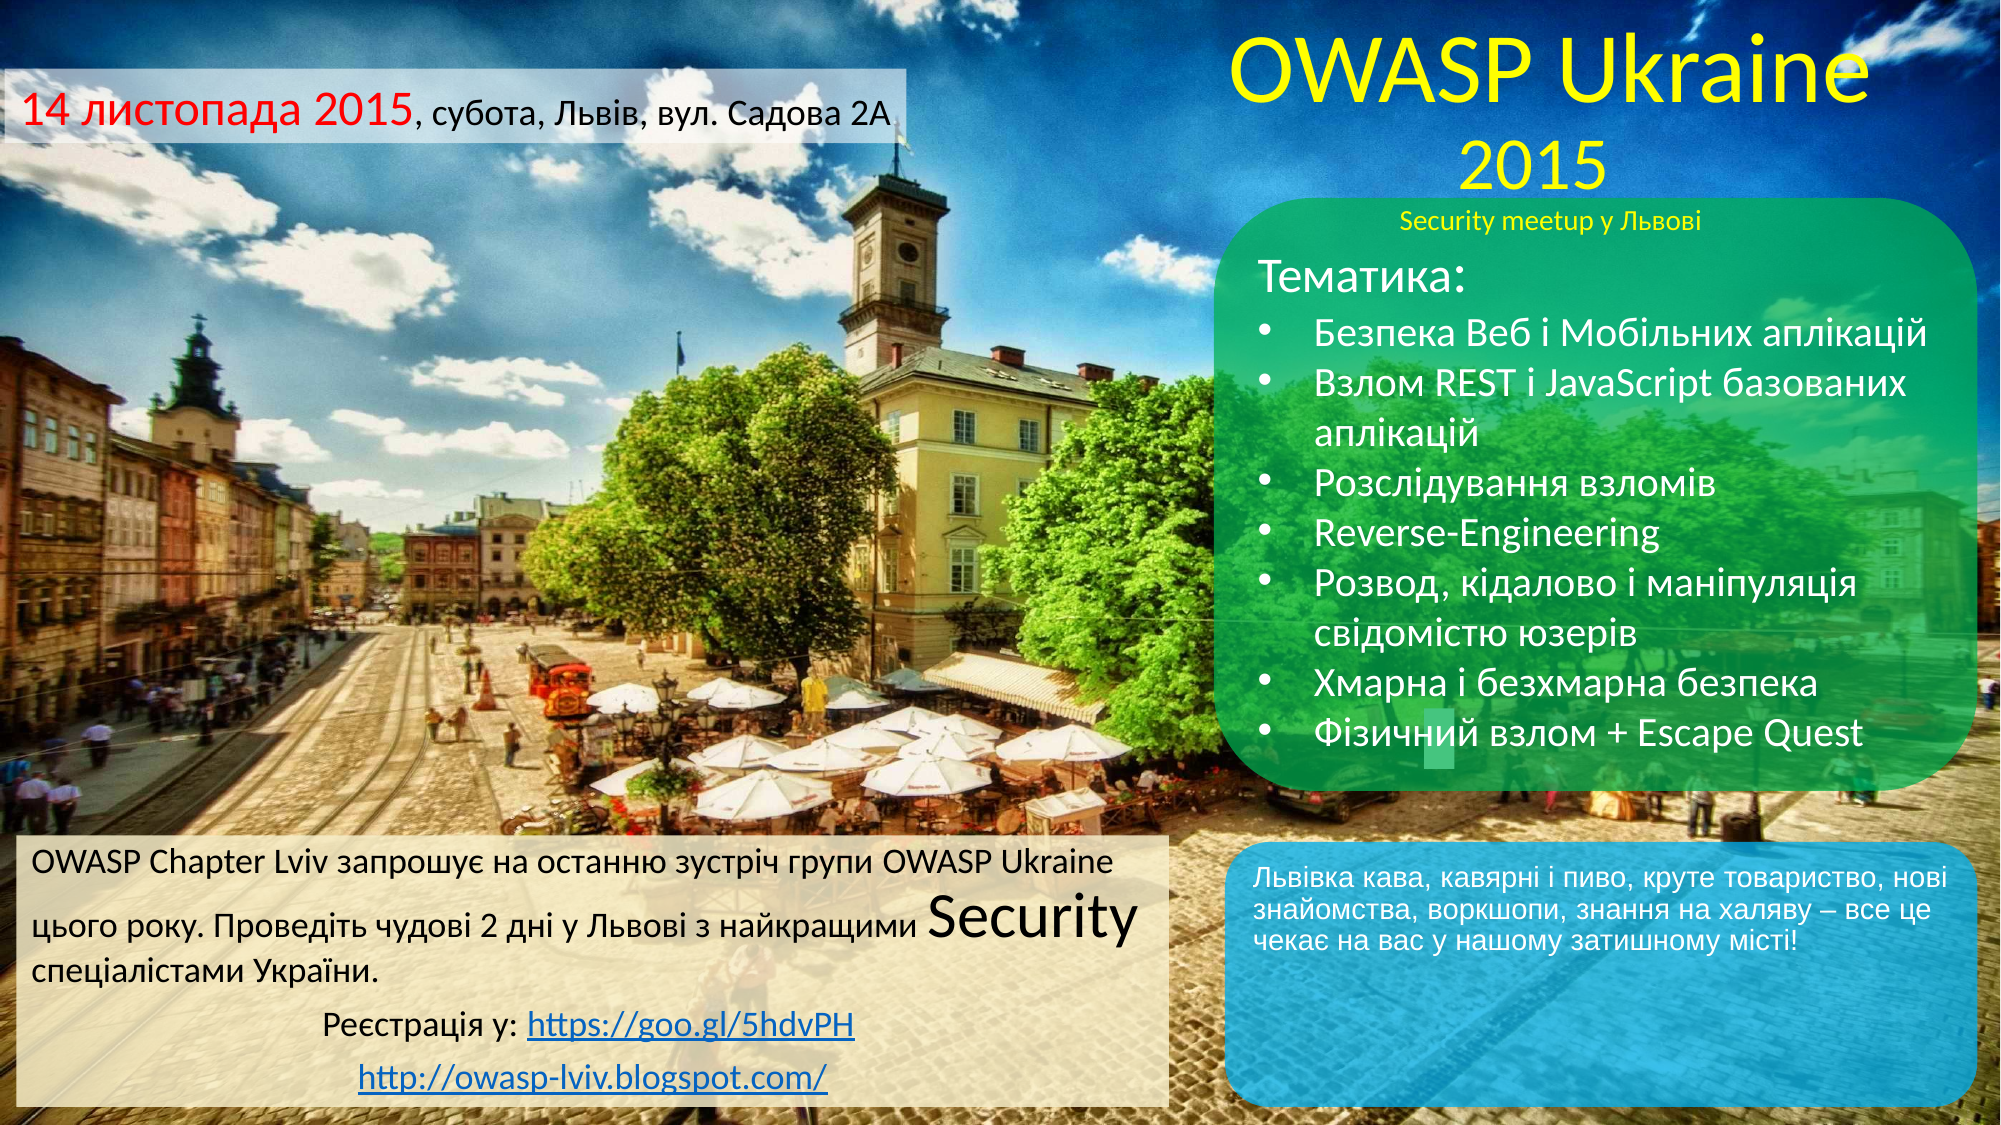

# OWASP Ukraine 2015 Security meetup у Львові
14 листопада 2015, субота, Львів, вул. Садова 2А
Тематика:
Безпека Веб і Мобільних аплікацій
Взлом REST і JavaScript базованих аплікацій
Розслідування взломів
Reverse-Engineering
Розвод, кідалово і маніпуляція свідомістю юзерів
Хмарна і безхмарна безпека
Фізичний взлом + Escape Quest

OWASP Chapter Lviv запрошує на останню зустріч групи OWASP Ukraine цього року. Проведіть чудові 2 дні у Львові з найкращими Security спеціалістами України.
Реєстрація у: https://goo.gl/5hdvPH
http://owasp-lviv.blogspot.com/
Львівка кава, кавярні і пиво, круте товариство, нові знайомства, воркшопи, знання на халяву – все це чекає на вас у нашому затишному місті!